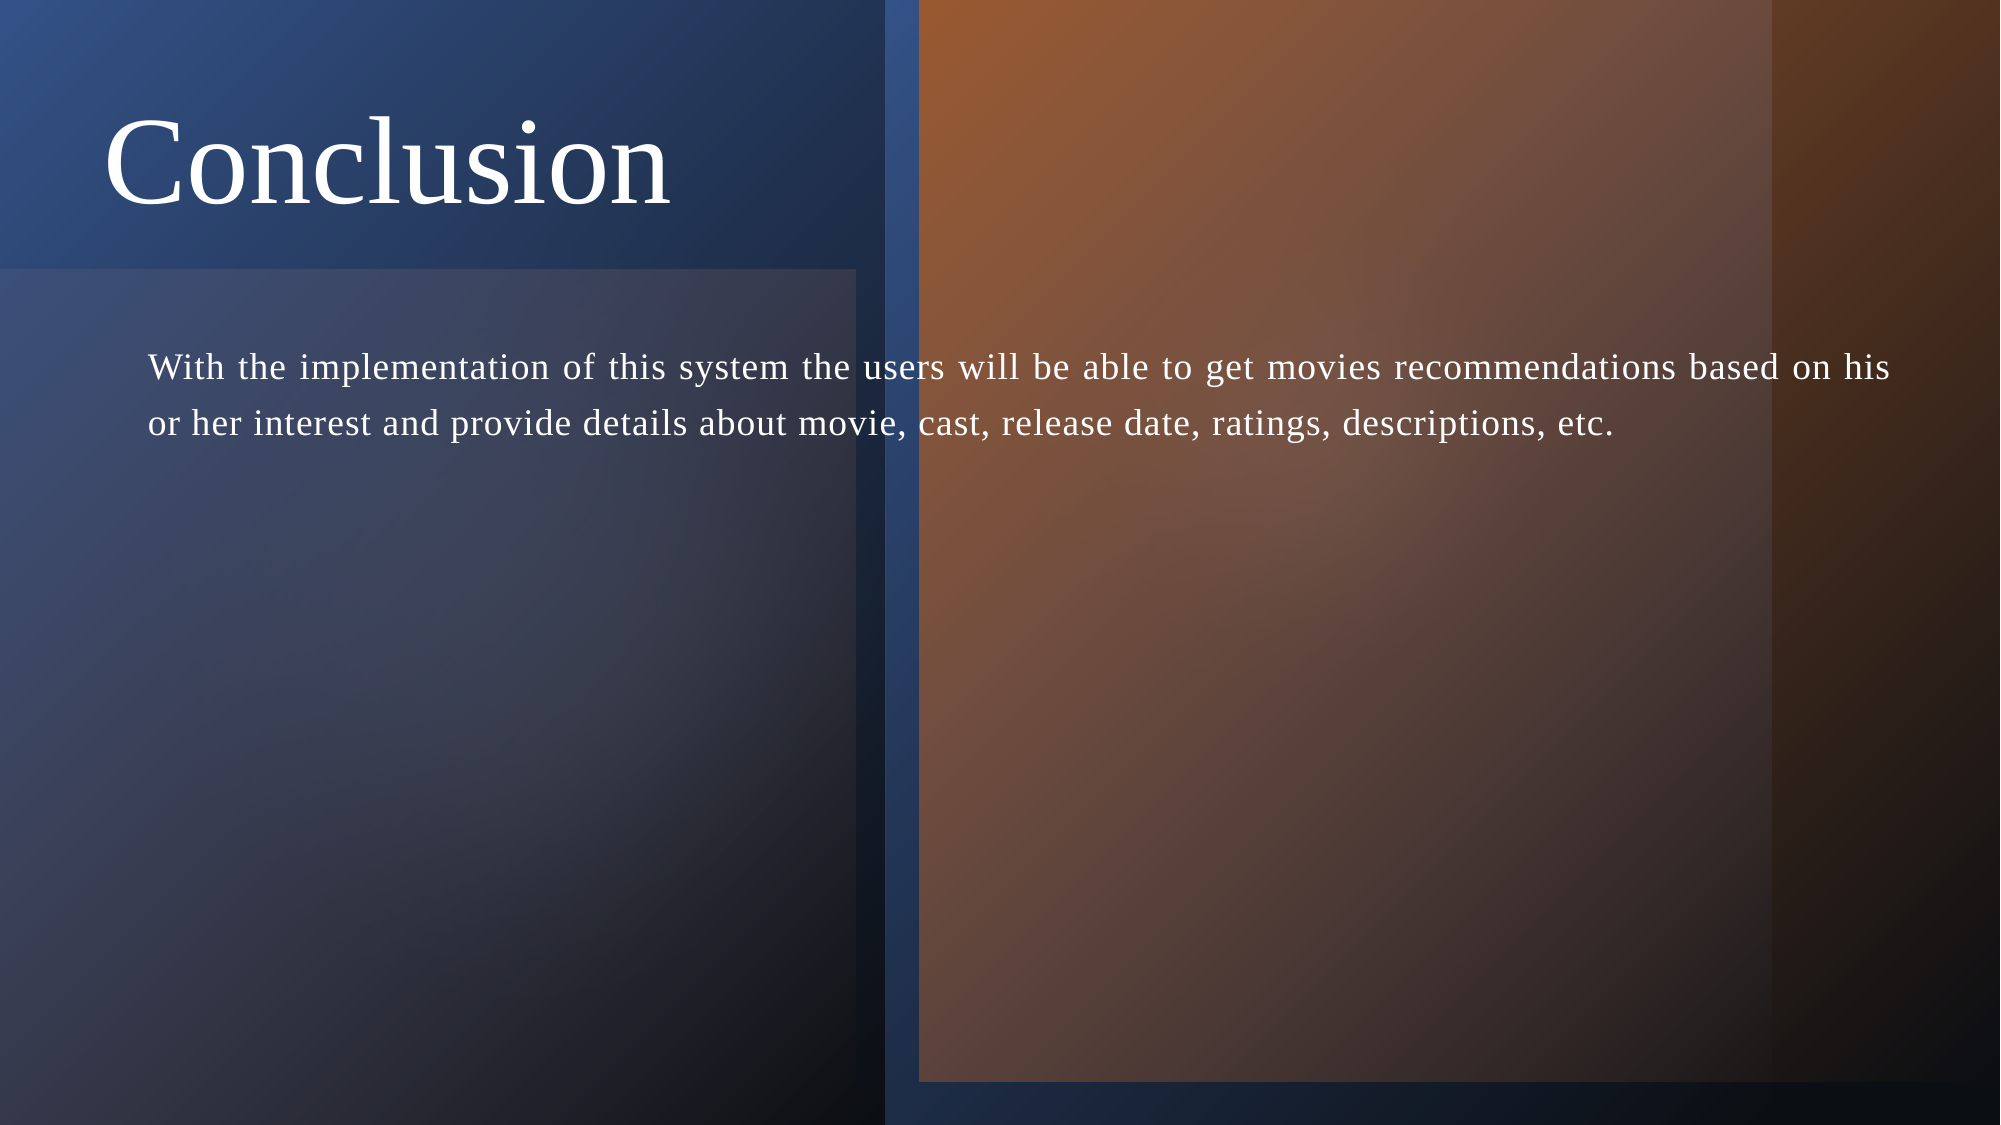

# Conclusion
	With the implementation of this system the users will be able to get movies recommendations based on his or her interest and provide details about movie, cast, release date, ratings, descriptions, etc.